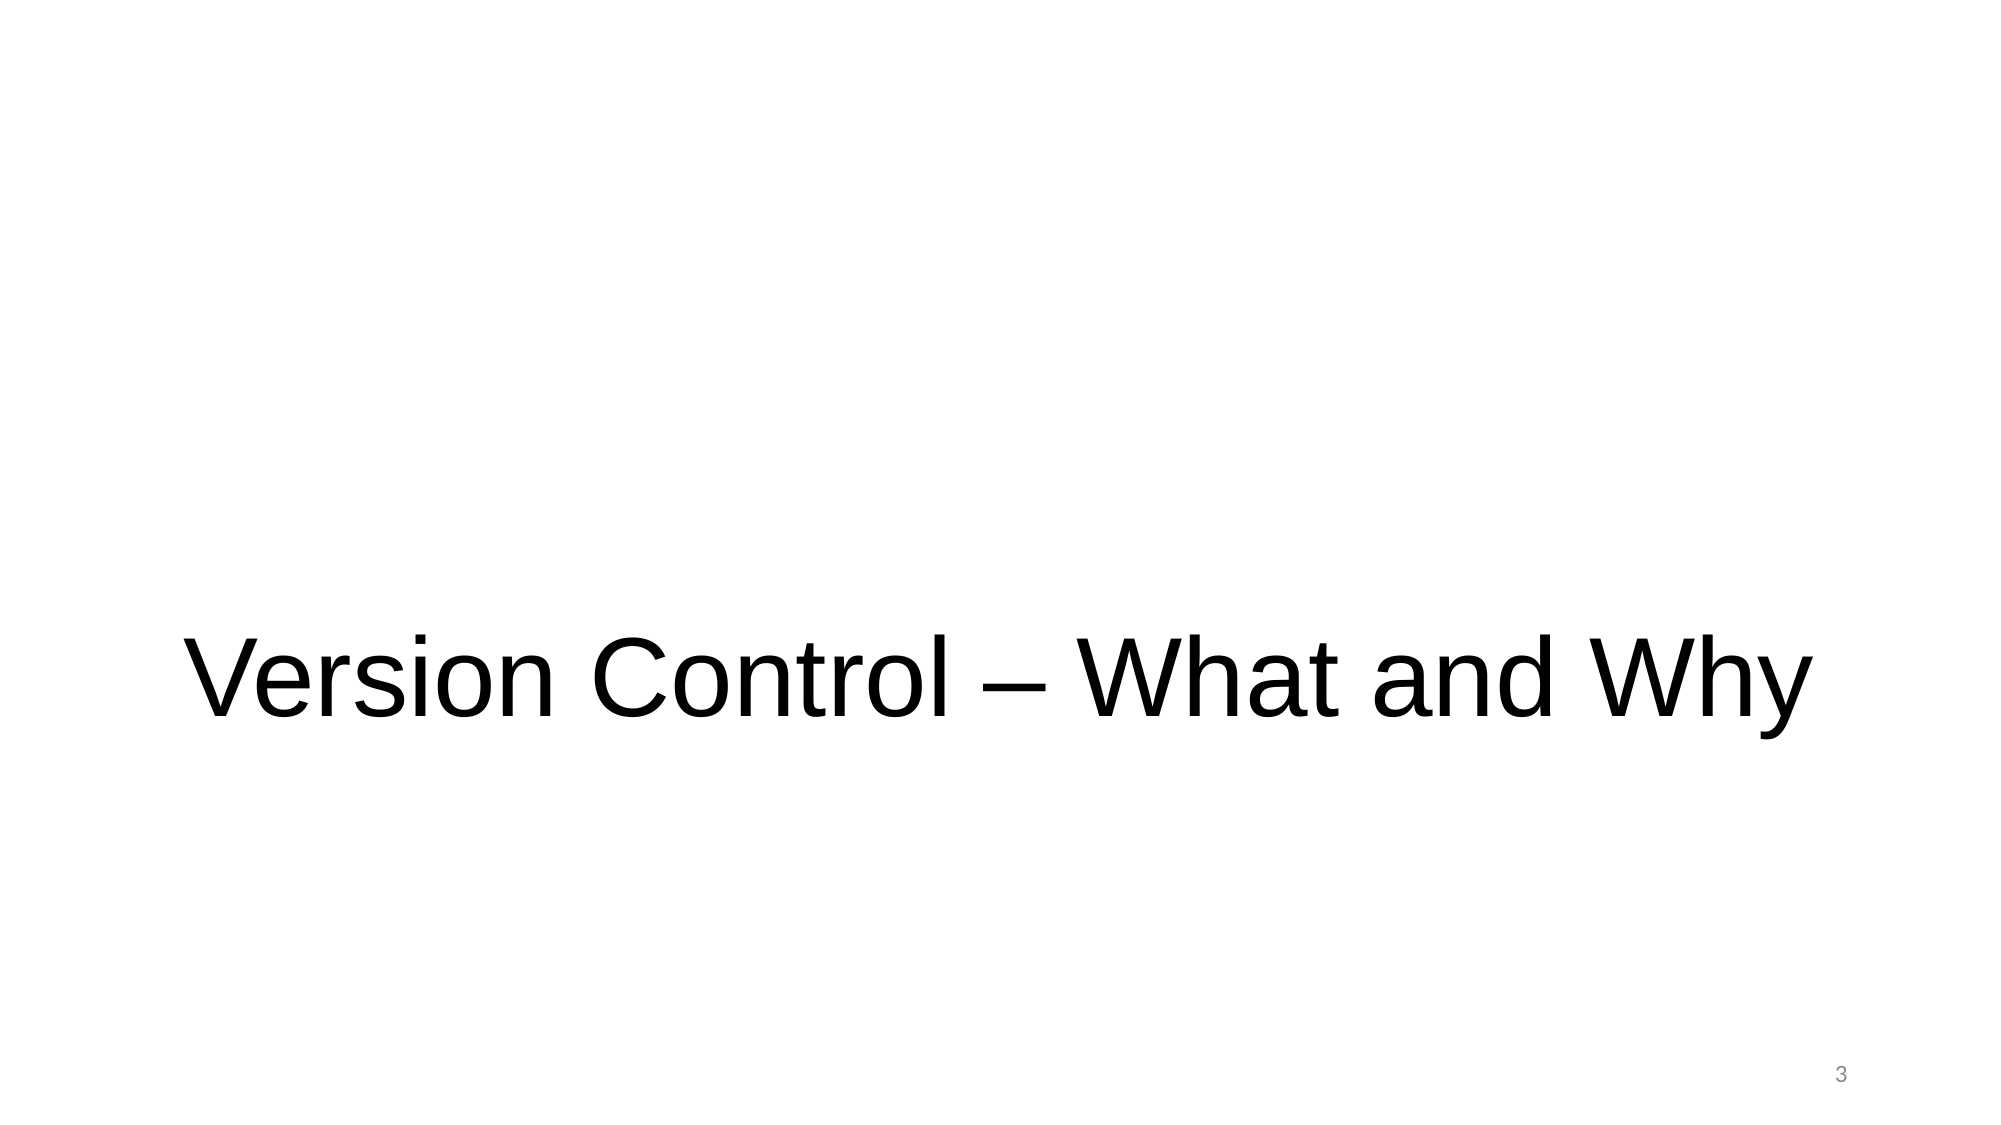

# Version Control – What and Why

3